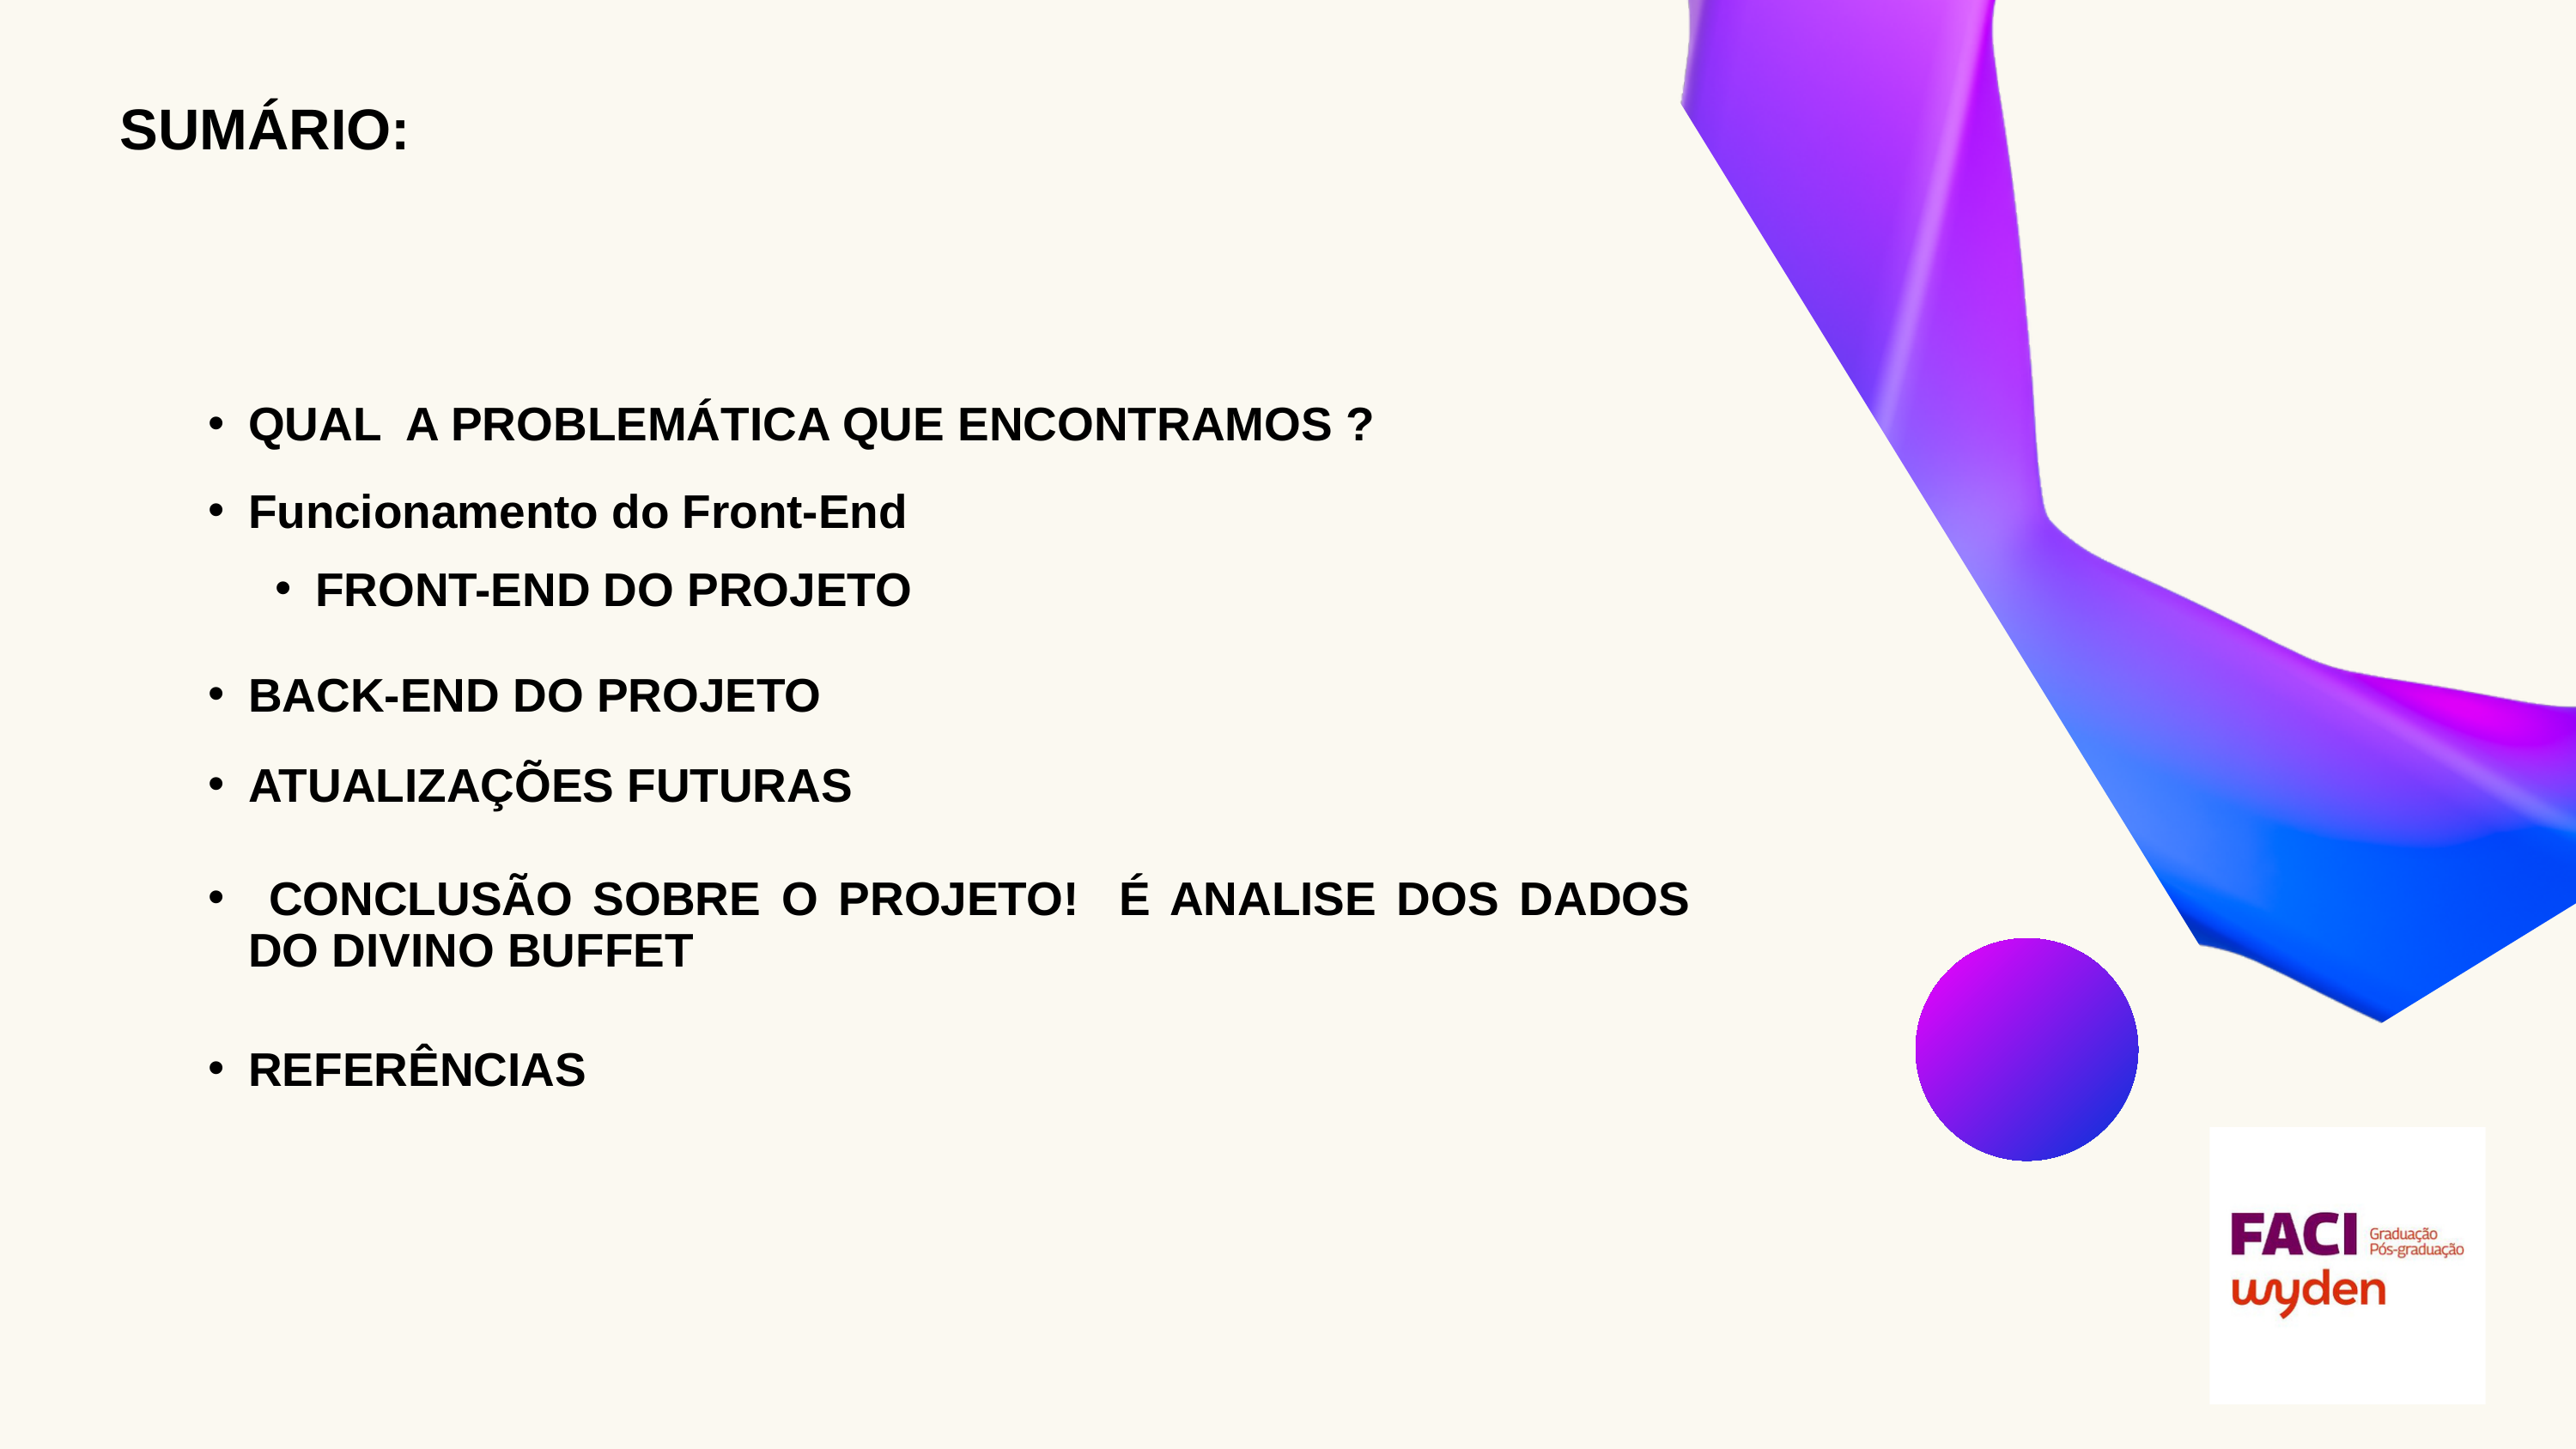

SUMÁRIO:
QUAL  A PROBLEMÁTICA QUE ENCONTRAMOS ?
Funcionamento do Front-End
FRONT-END DO PROJETO
BACK-END DO PROJETO
ATUALIZAÇÕES FUTURAS
 CONCLUSÃO SOBRE O PROJETO!  É ANALISE DOS DADOS DO DIVINO BUFFET

REFERÊNCIAS